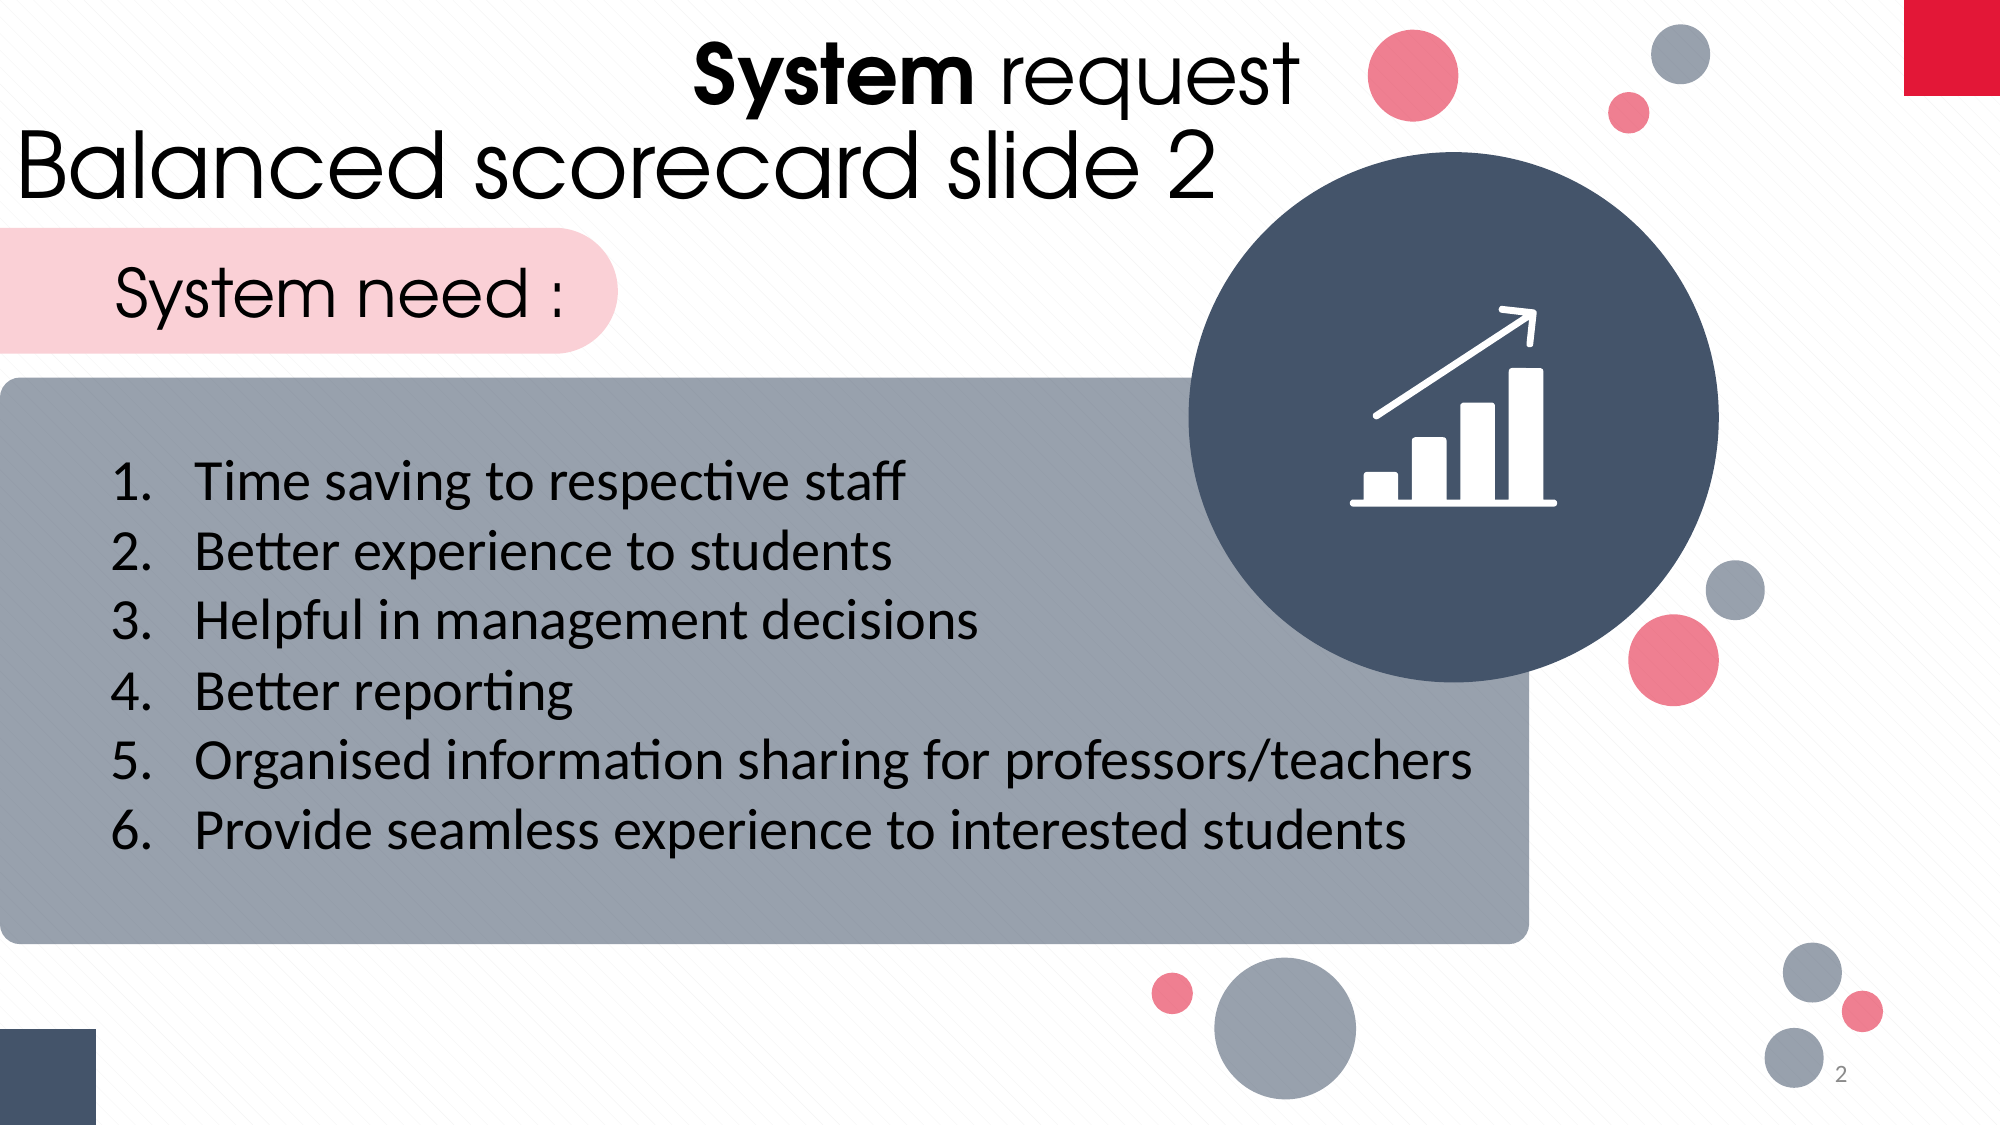

System request

Balanced scorecard slide 2

System need :

Time saving to respective staff
Better experience to students
Helpful in management decisions
Better reporting
Organised information sharing for professors/teachers
Provide seamless experience to interested students

2